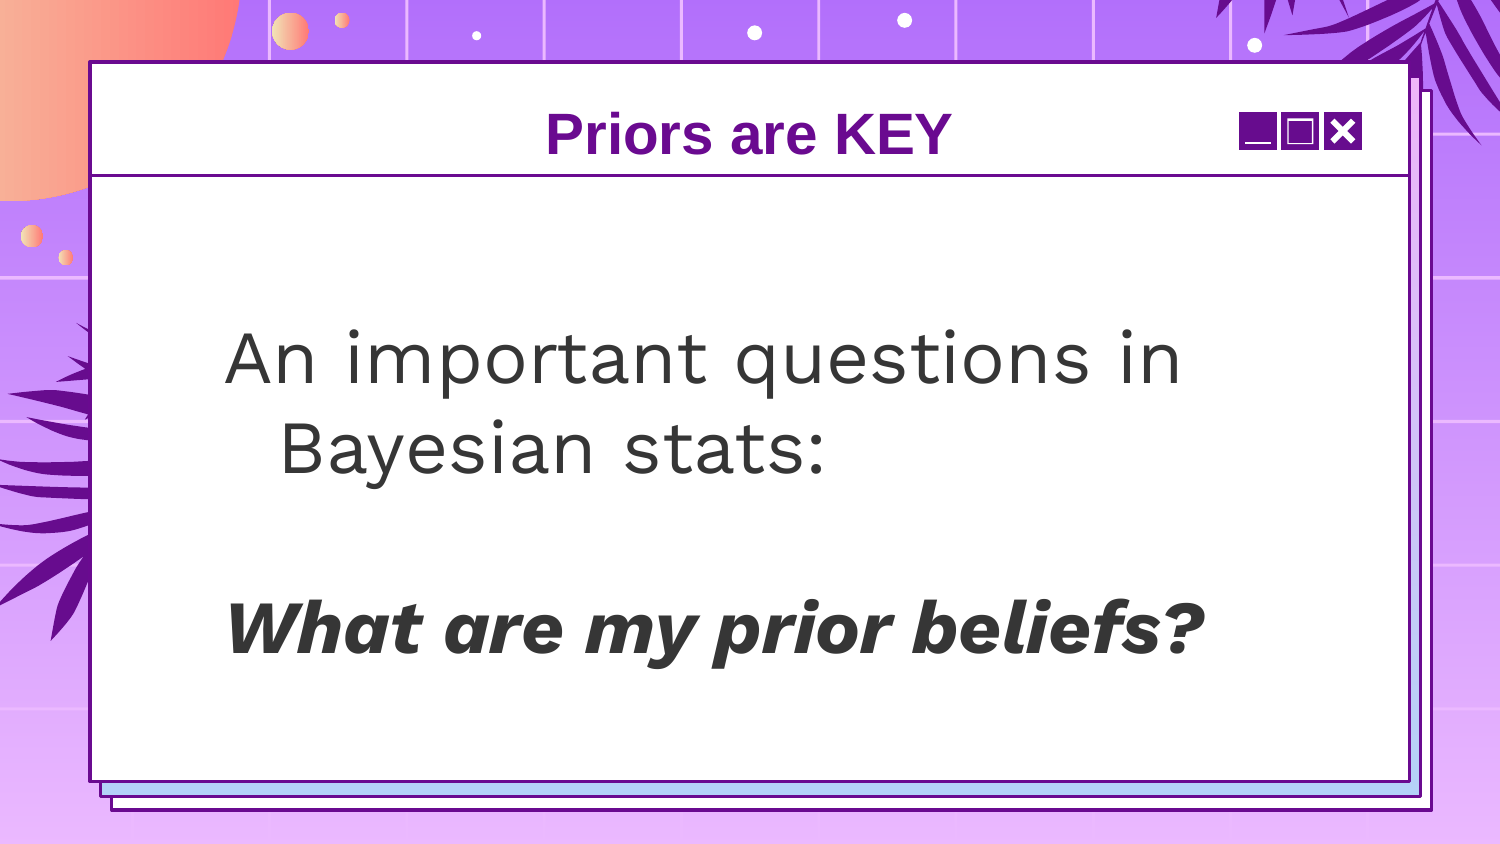

# Priors are KEY
An important questions in Bayesian stats:

What are my prior beliefs?